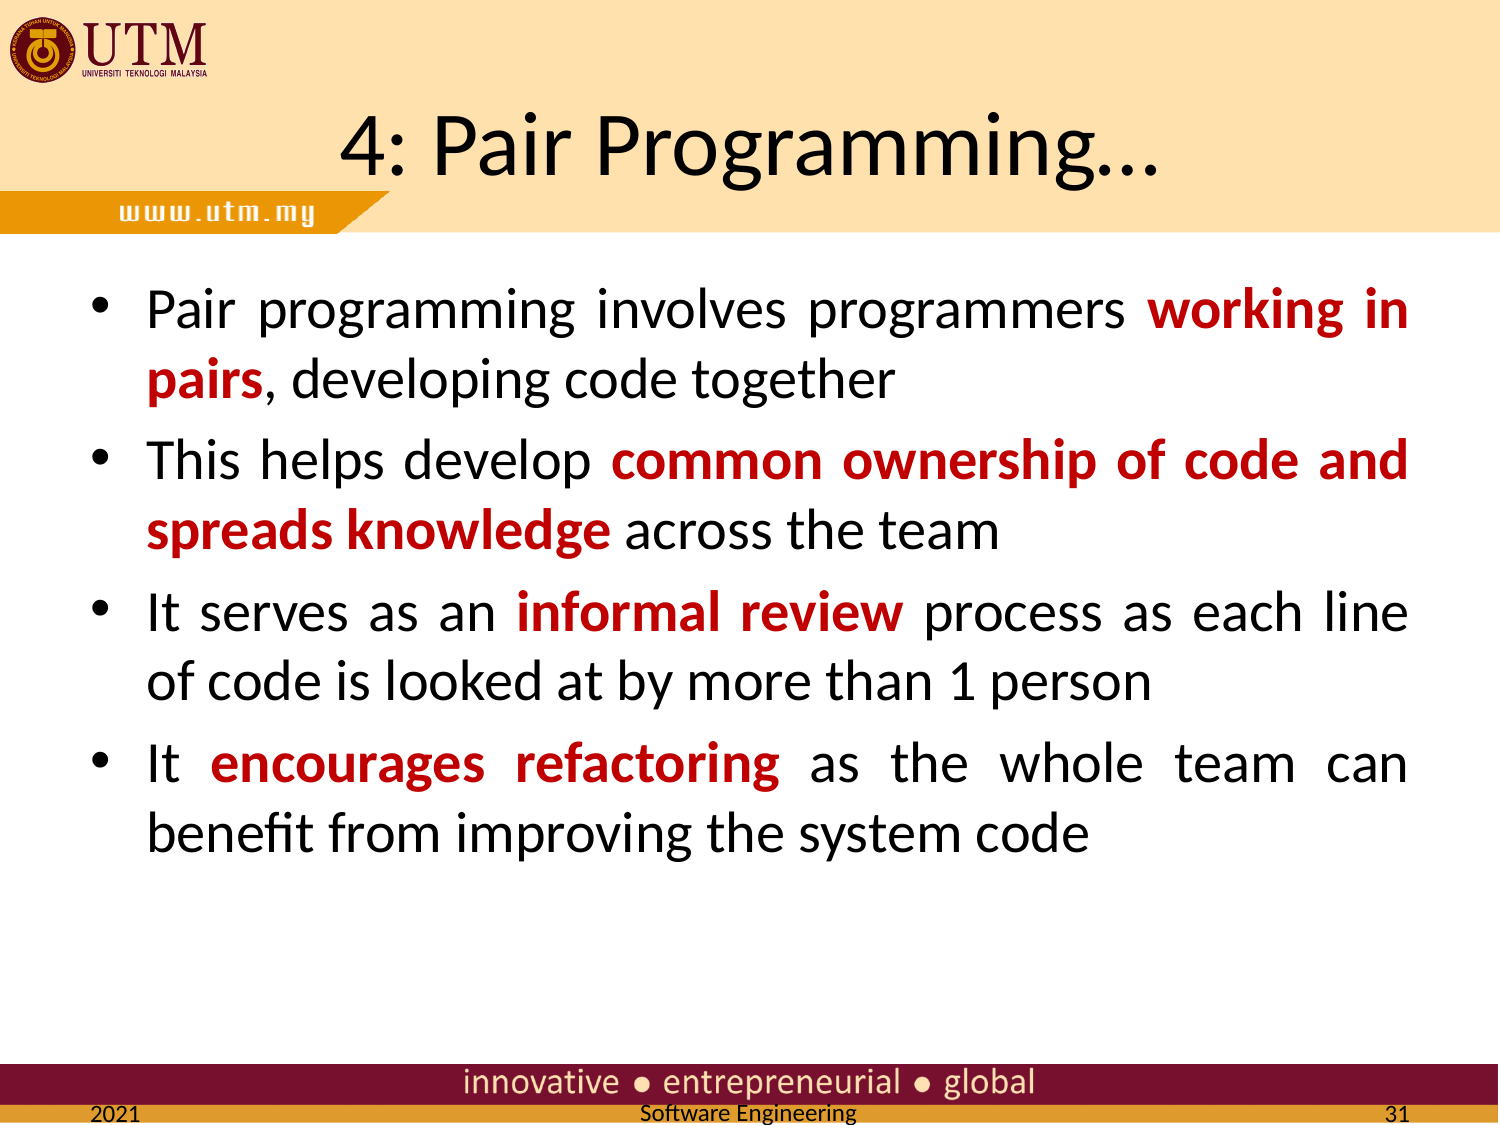

# 4: Pair Programming…
Pair programming involves programmers working in pairs, developing code together
This helps develop common ownership of code and spreads knowledge across the team
It serves as an informal review process as each line of code is looked at by more than 1 person
It encourages refactoring as the whole team can benefit from improving the system code

2021
31
Software Engineering